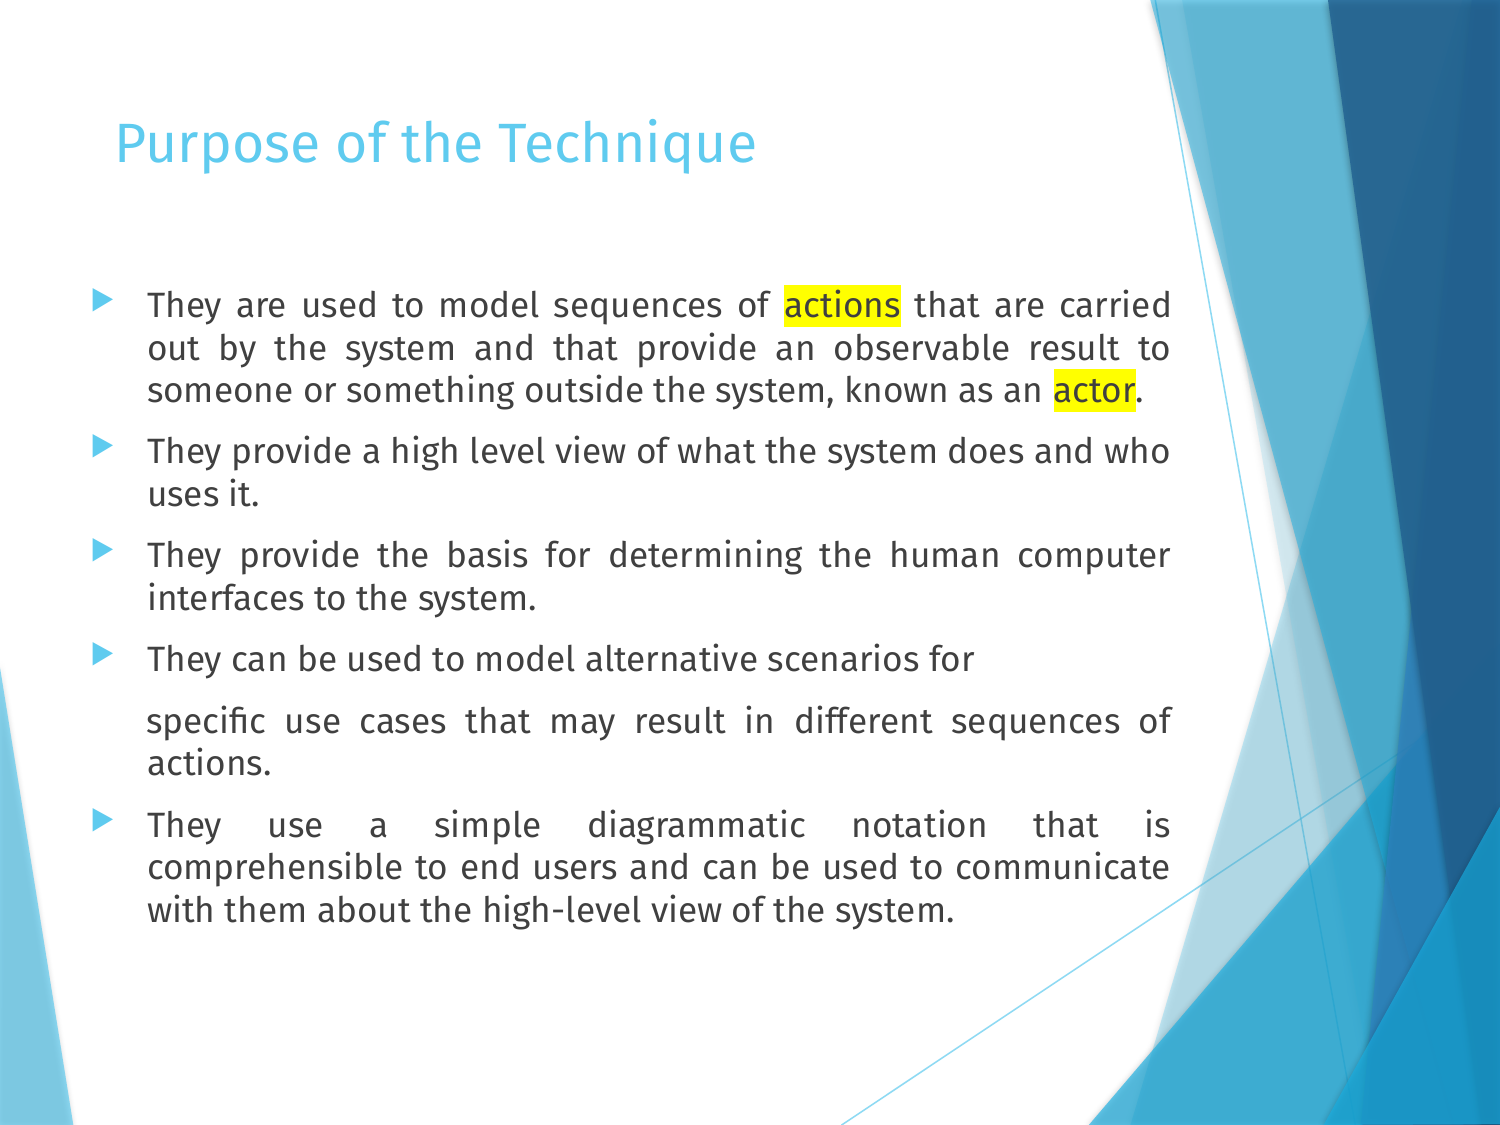

# Purpose of the Technique
They are used to model sequences of actions that are carried out by the system and that provide an observable result to someone or something outside the system, known as an actor.
They provide a high level view of what the system does and who uses it.
They provide the basis for determining the human computer interfaces to the system.
They can be used to model alternative scenarios for
   specific use cases that may result in different sequences of actions.
They use a simple diagrammatic notation that is comprehensible to end users and can be used to communicate with them about the high-level view of the system.